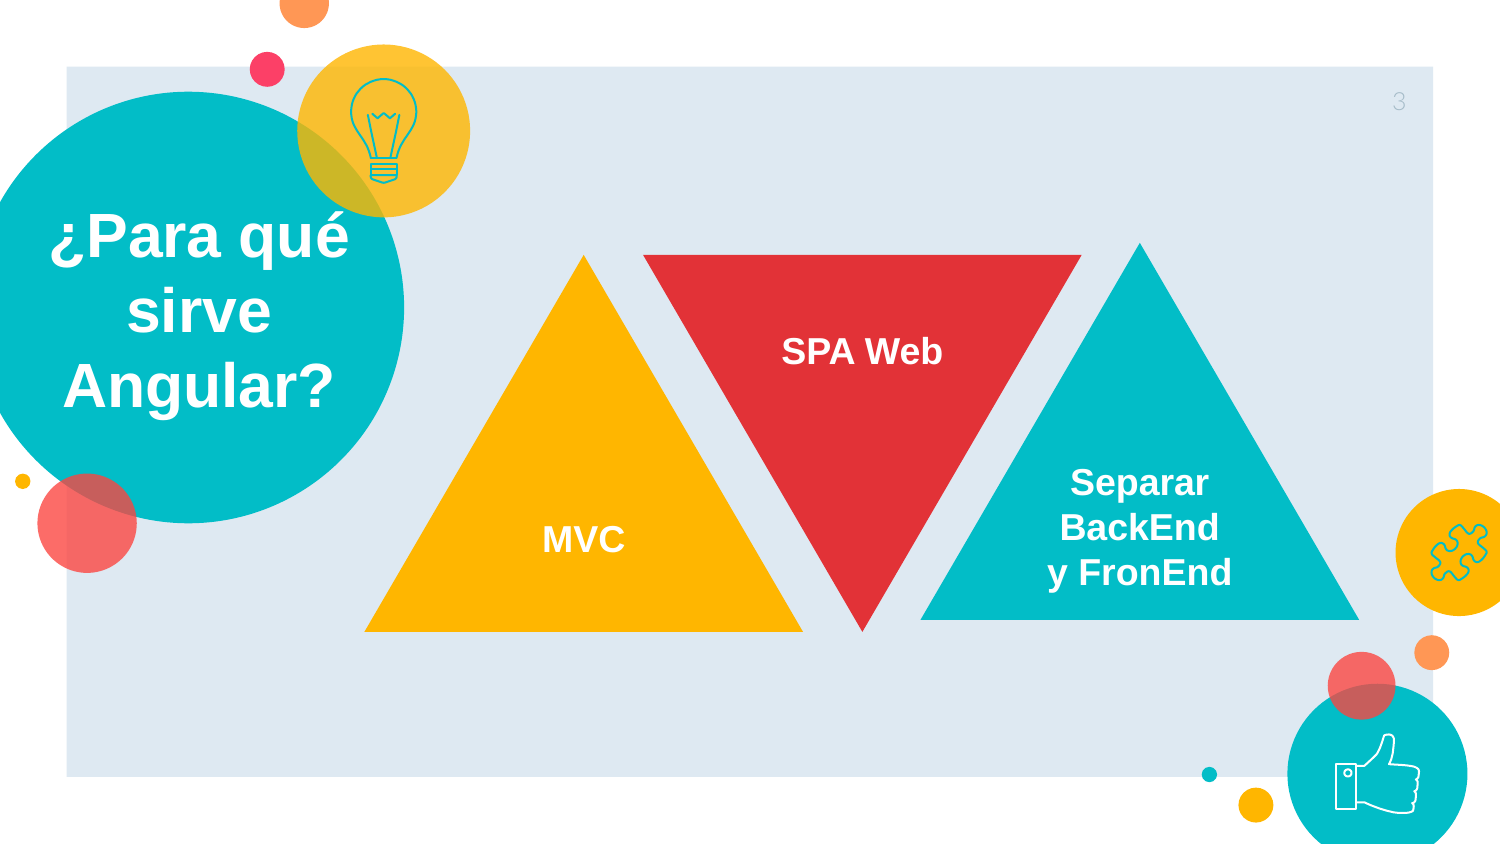

3
# ¿Para qué sirve Angular?
Separar BackEnd y FronEnd
MVC
SPA Web